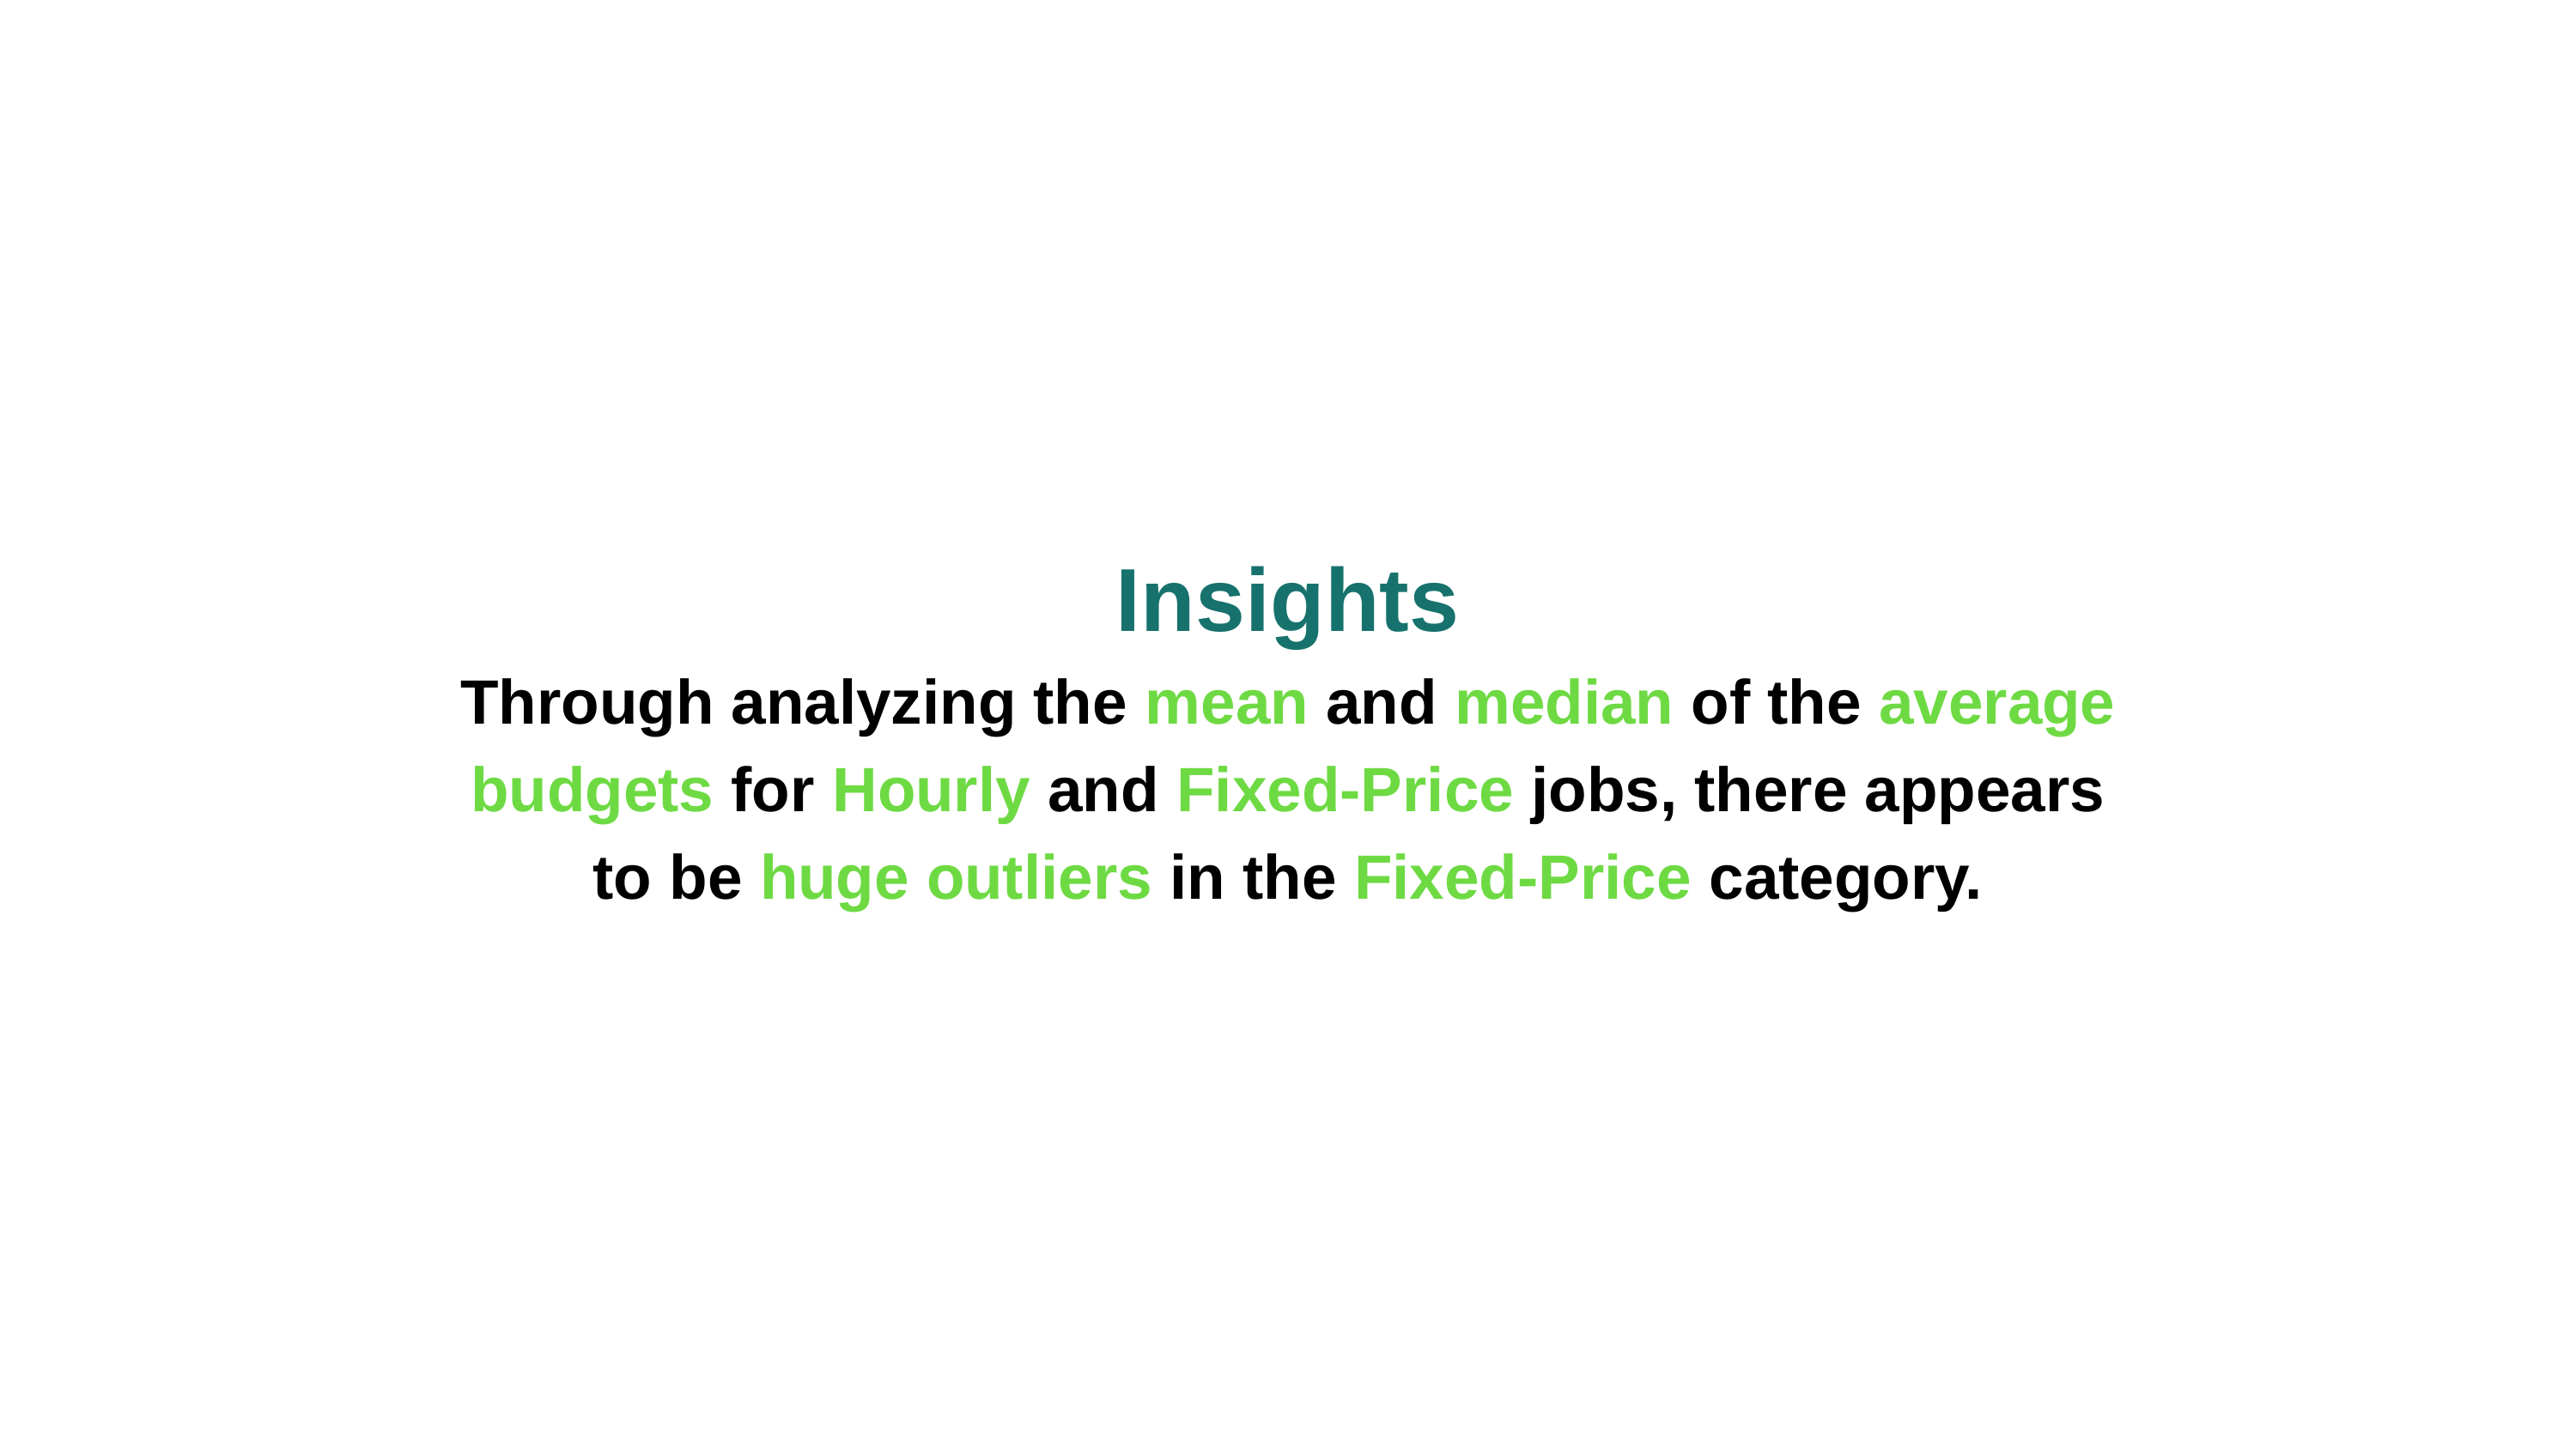

Insights
Through analyzing the mean and median of the average budgets for Hourly and Fixed-Price jobs, there appears to be huge outliers in the Fixed-Price category.